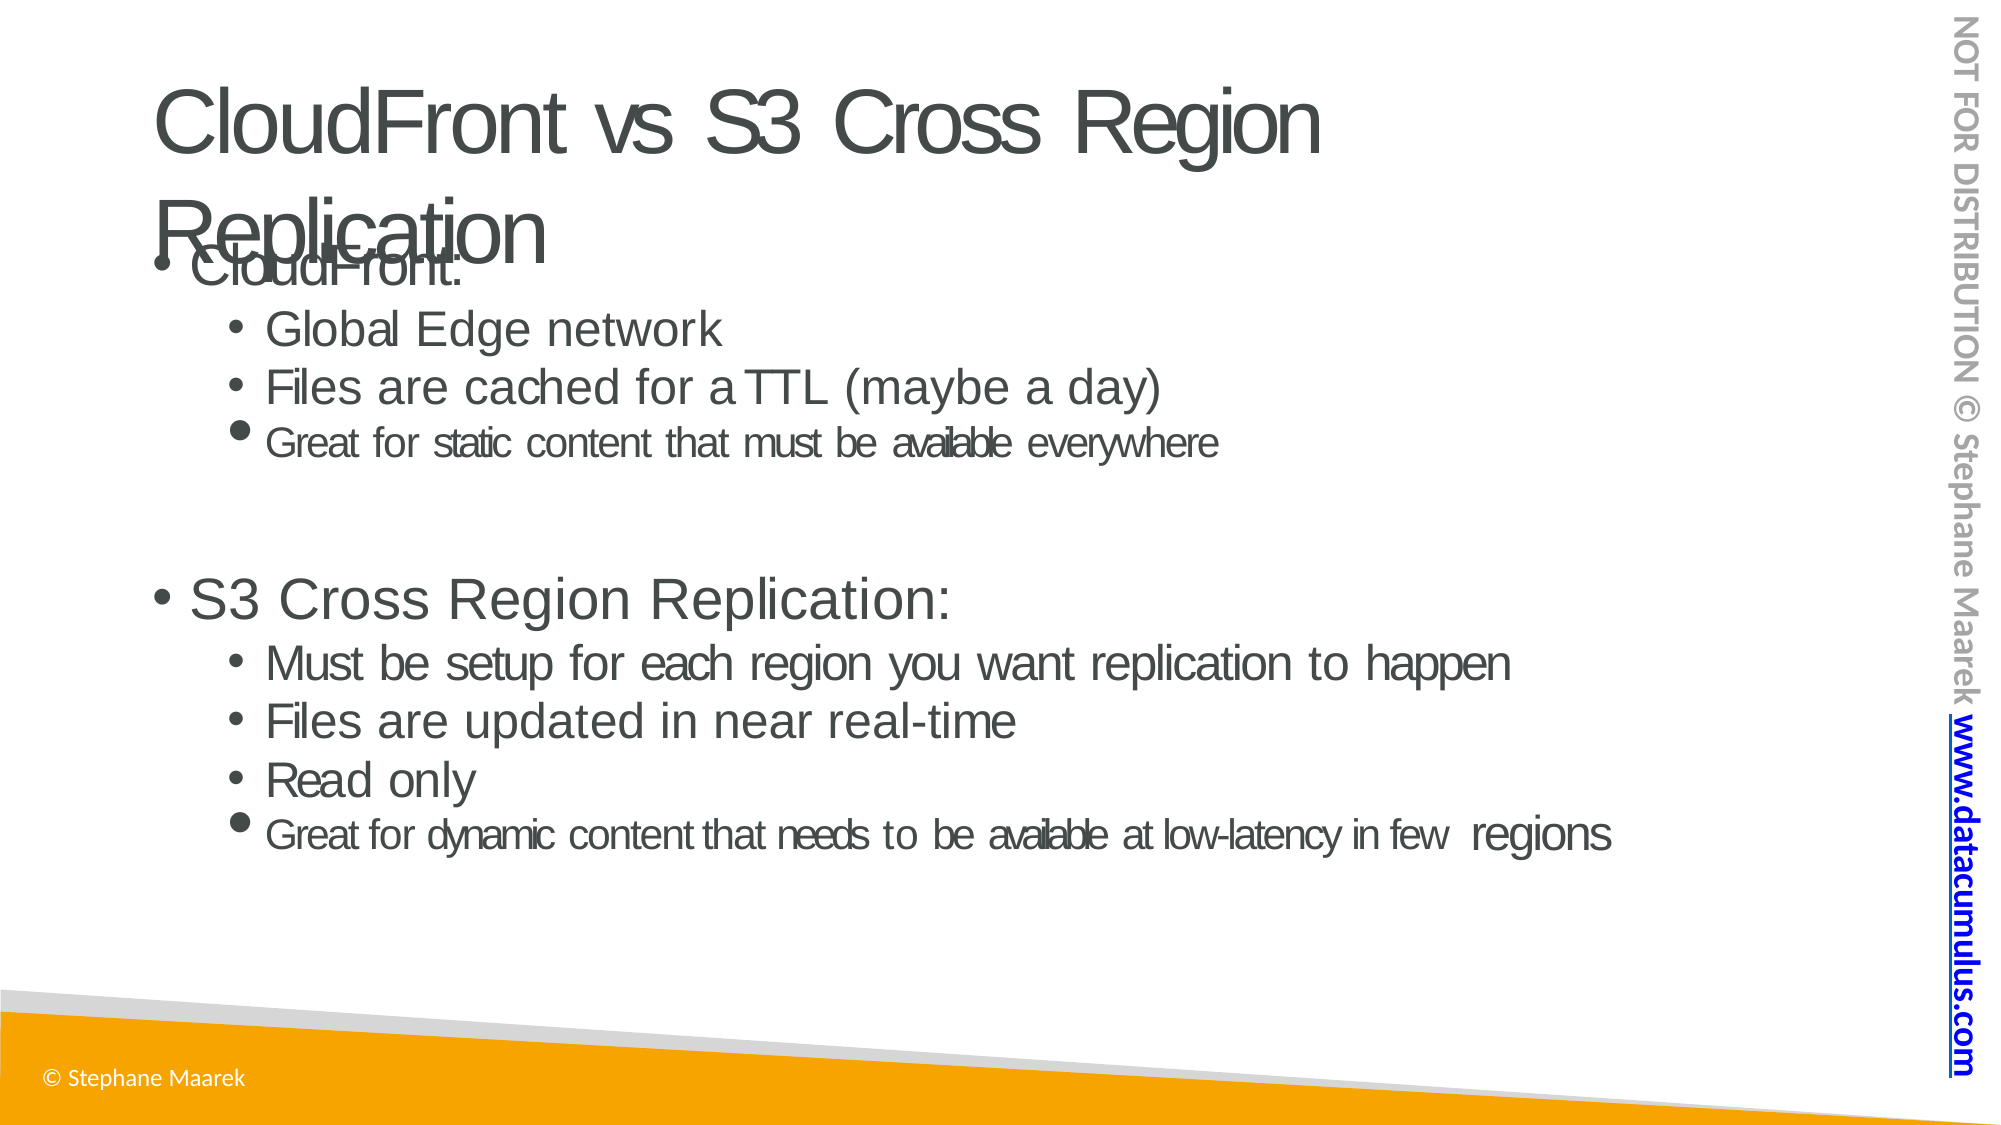

NOT FOR DISTRIBUTION © Stephane Maarek www.datacumulus.com
# CloudFront vs S3 Cross Region Replication
CloudFront:
Global Edge network
Files are cached for a TTL (maybe a day)
Great for static content that must be available everywhere

S3 Cross Region Replication:
Must be setup for each region you want replication to happen
Files are updated in near real-time
Read only
Great for dynamic content that needs to be available at low-latency in few  regions
© Stephane Maarek